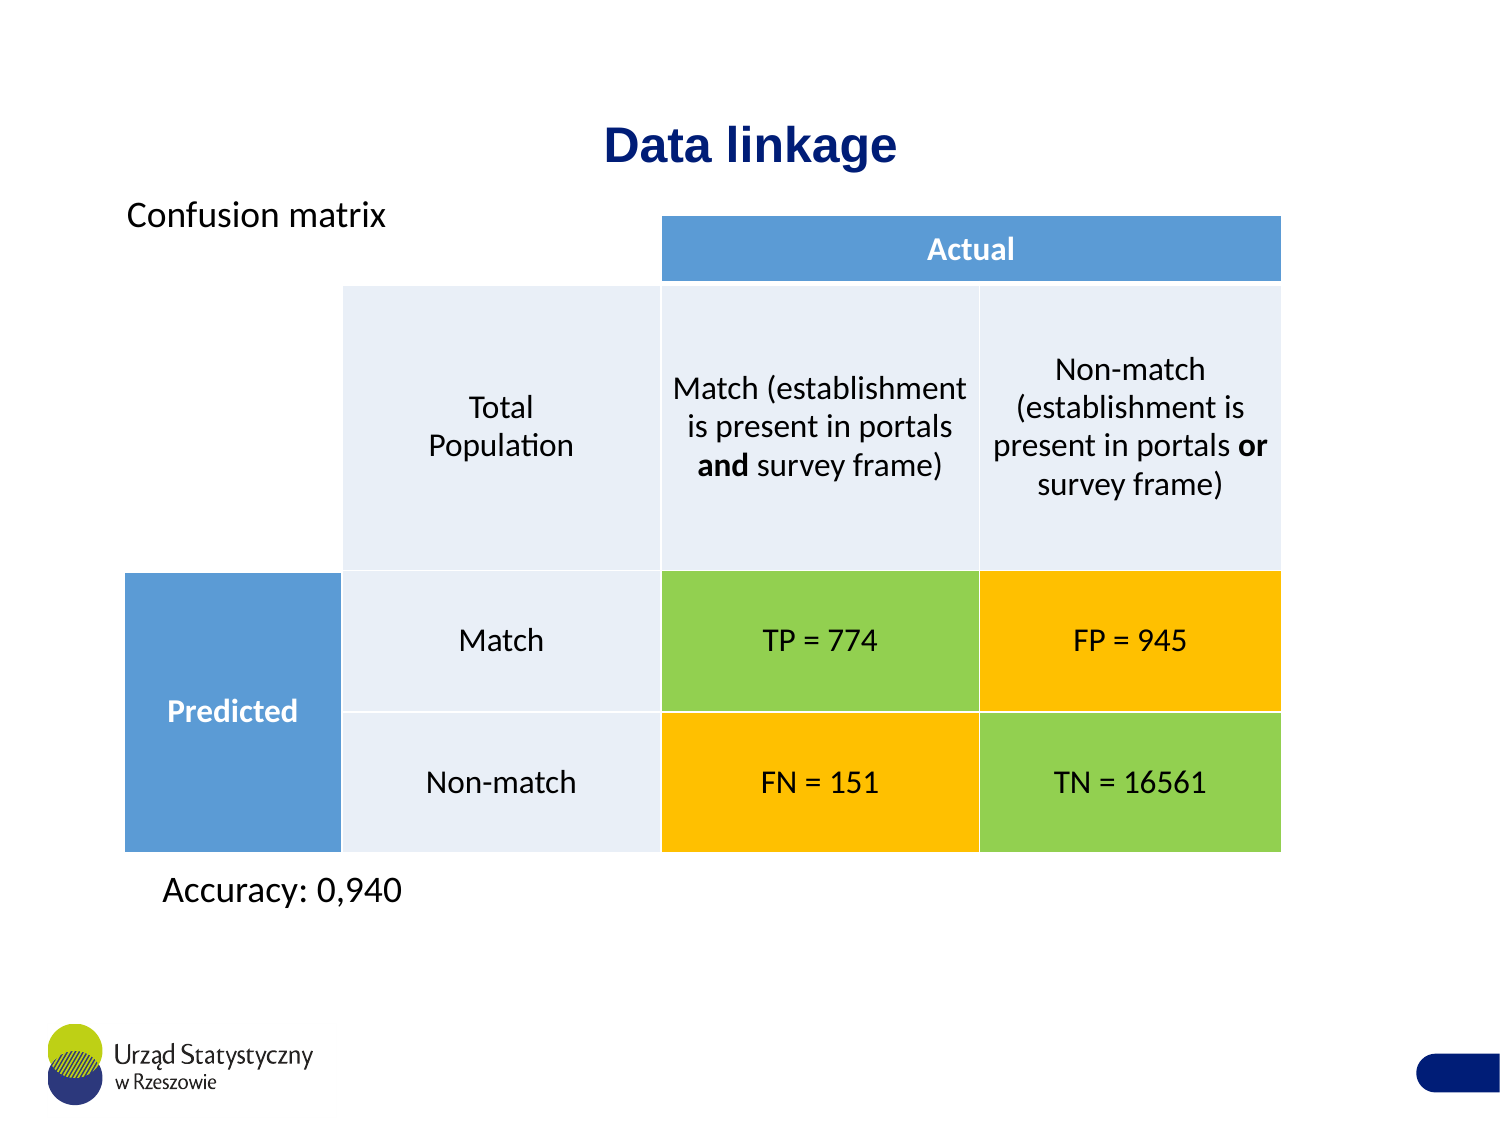

# Data linkage
Confusion matrix
|  |  | Actual |  |
| --- | --- | --- | --- |
|  | Total Population | Match (establishment is present in portals and survey frame) | Non-match (establishment is present in portals or survey frame) |
| Predicted | Match | TP = 774 | FP = 945 |
|  | Non-match | FN = 151 | TN = 16561 |
Accuracy: 0,940